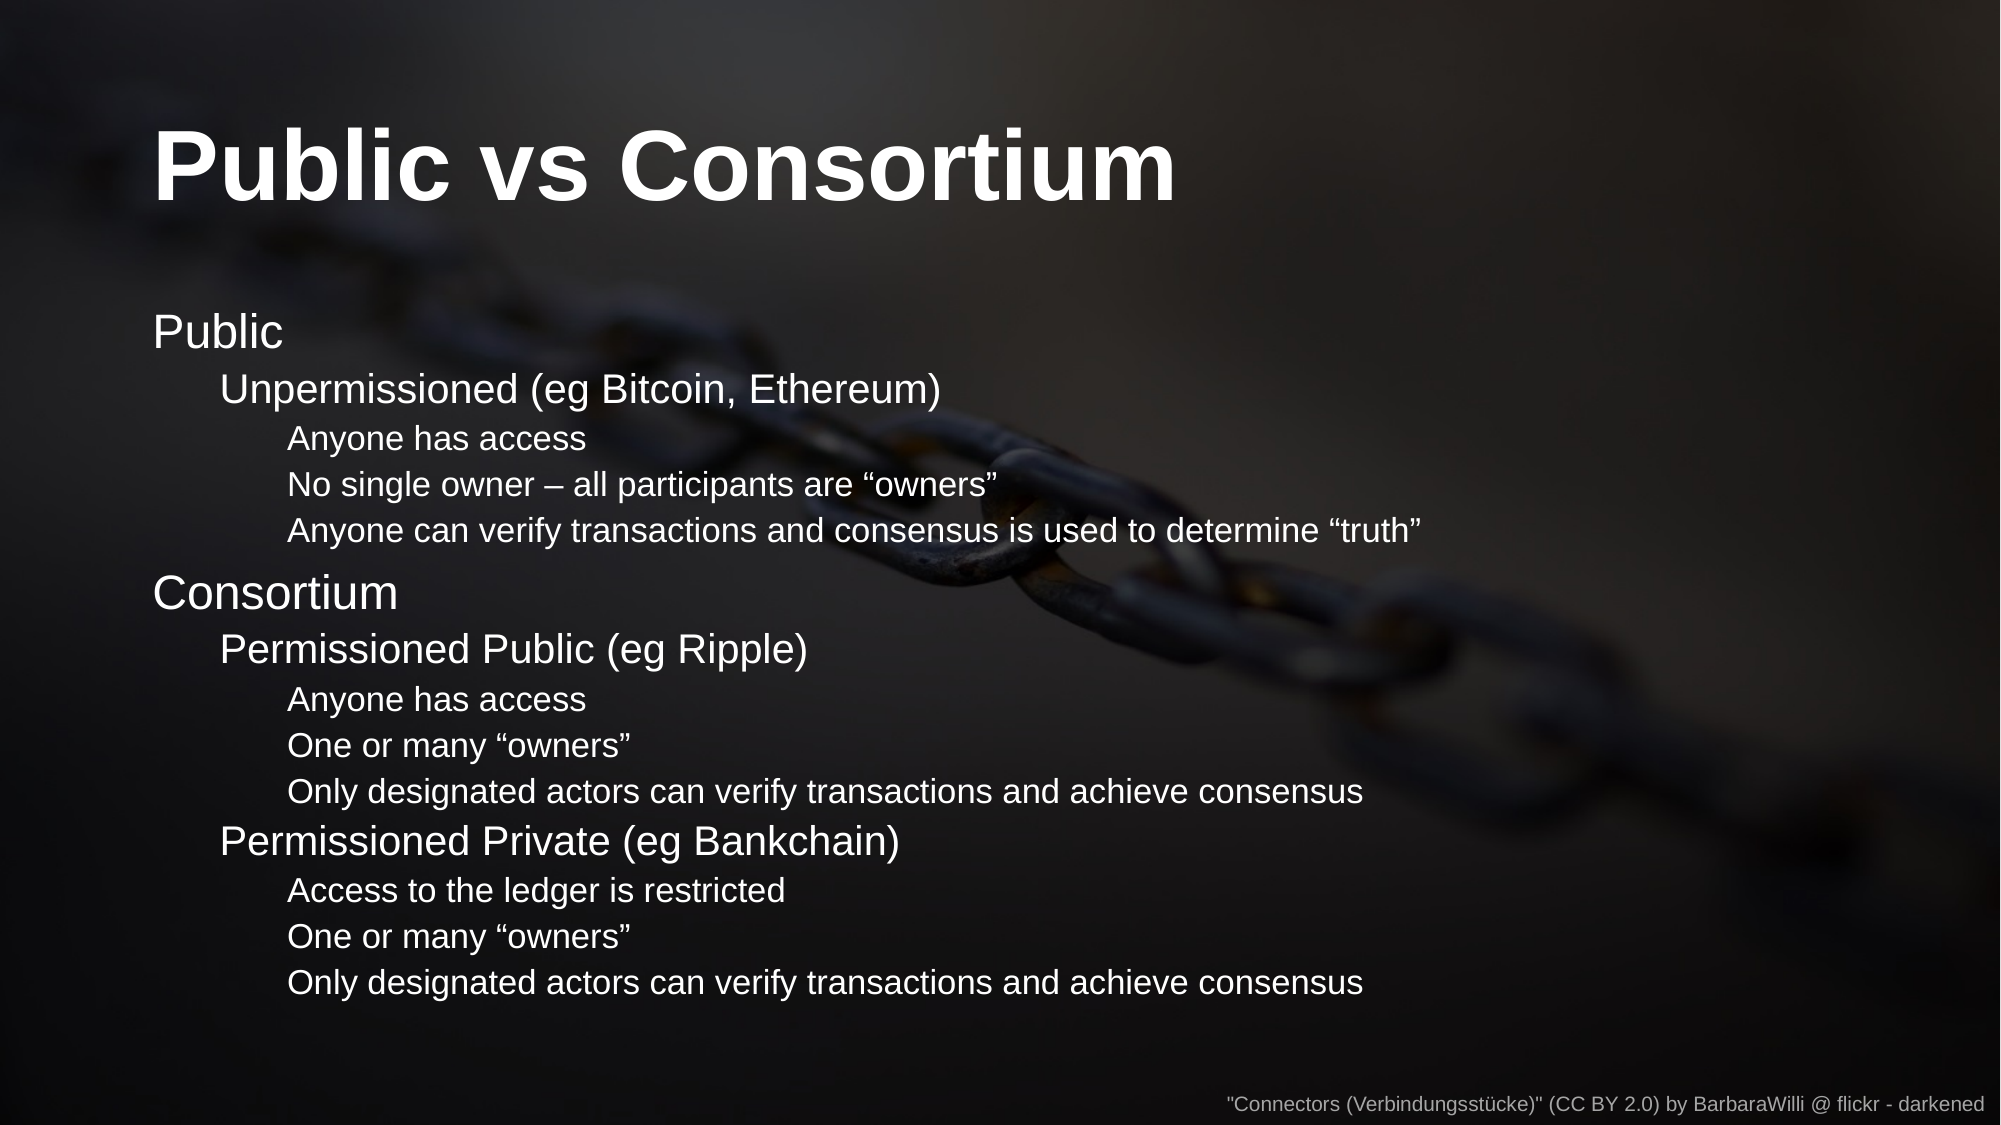

# Public vs Consortium
Public
Unpermissioned (eg Bitcoin, Ethereum)
Anyone has access
No single owner – all participants are “owners”
Anyone can verify transactions and consensus is used to determine “truth”
Consortium
Permissioned Public (eg Ripple)
Anyone has access
One or many “owners”
Only designated actors can verify transactions and achieve consensus
Permissioned Private (eg Bankchain)
Access to the ledger is restricted
One or many “owners”
Only designated actors can verify transactions and achieve consensus